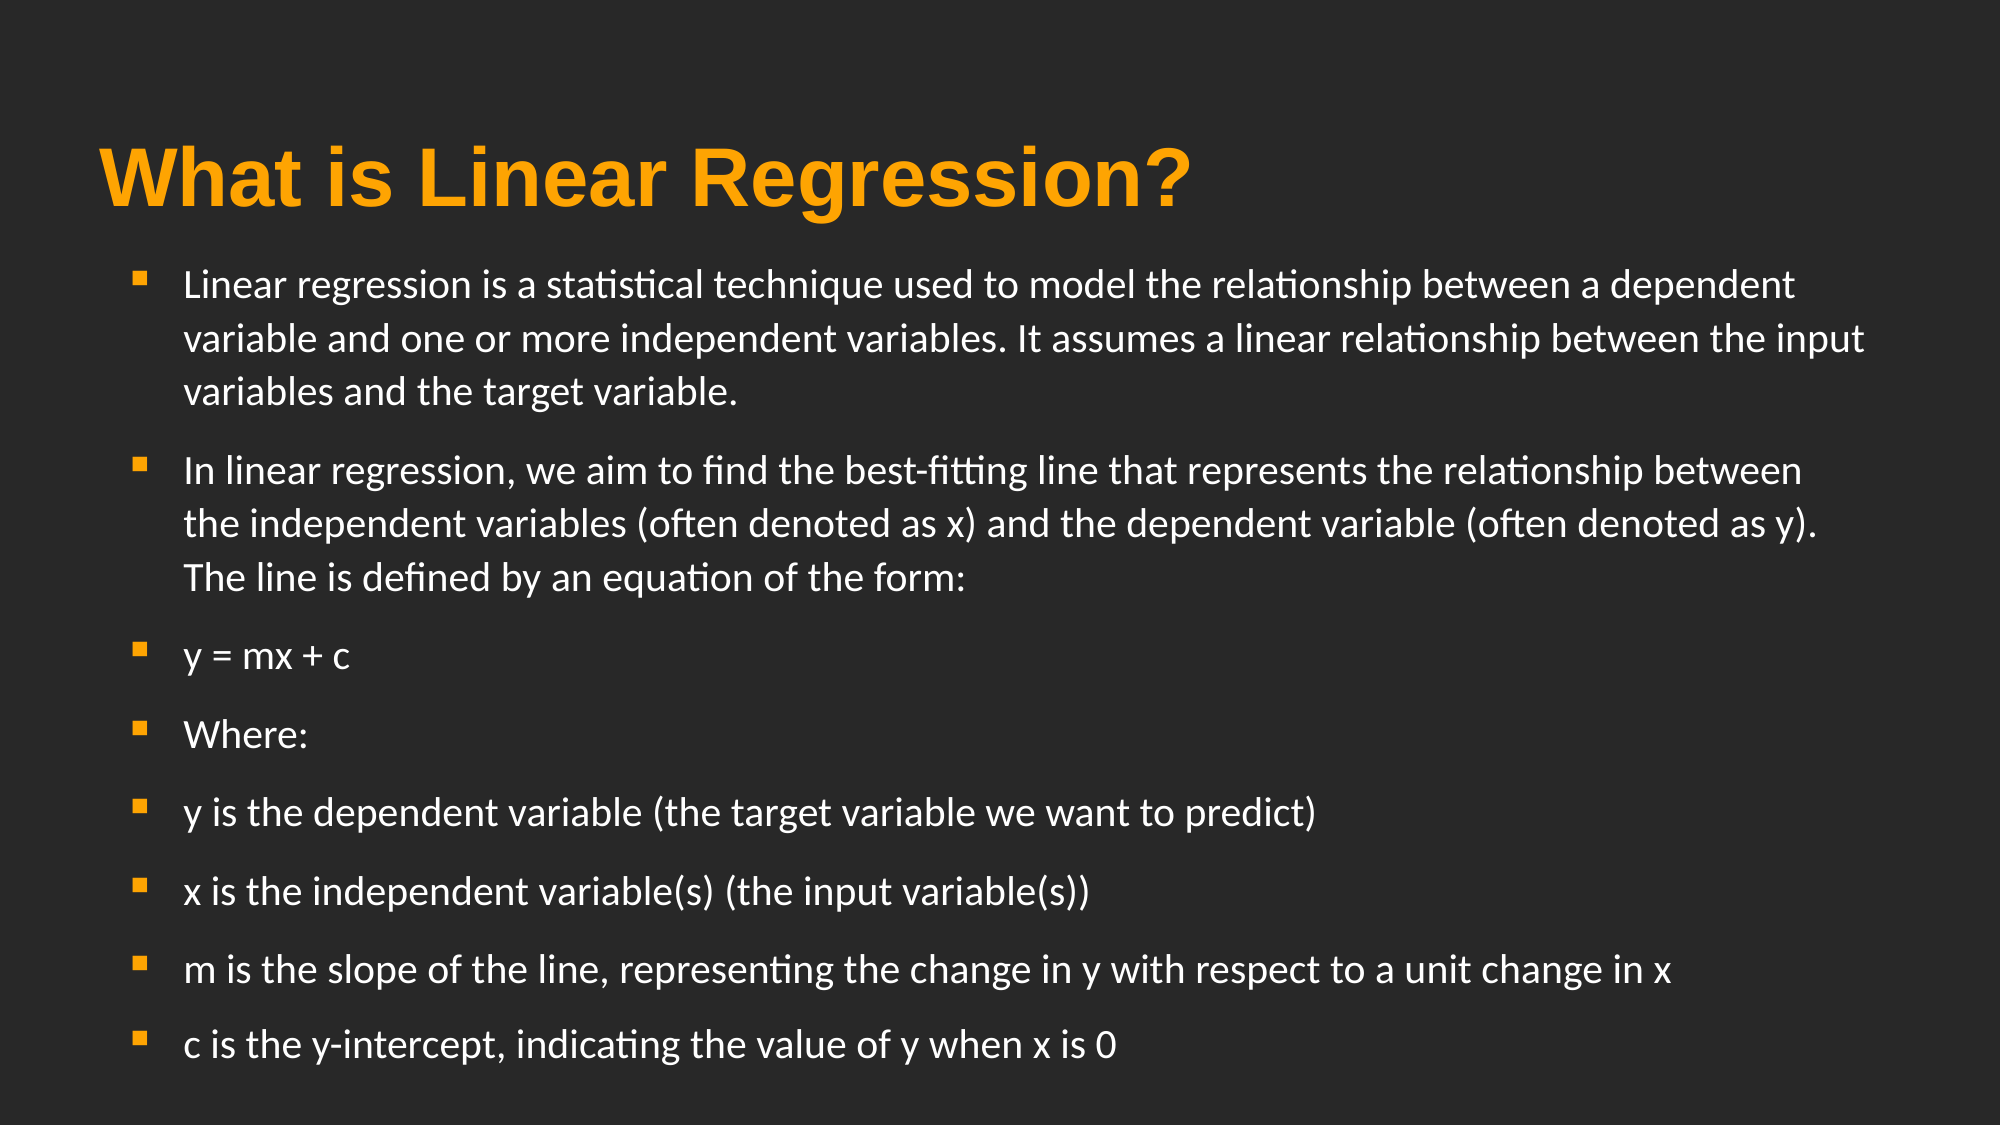

# What is Linear Regression?
Linear regression is a statistical technique used to model the relationship between a dependent variable and one or more independent variables. It assumes a linear relationship between the input variables and the target variable.
In linear regression, we aim to find the best-fitting line that represents the relationship between the independent variables (often denoted as x) and the dependent variable (often denoted as y). The line is defined by an equation of the form:
y = mx + c
Where:
y is the dependent variable (the target variable we want to predict)
x is the independent variable(s) (the input variable(s))
m is the slope of the line, representing the change in y with respect to a unit change in x
c is the y-intercept, indicating the value of y when x is 0